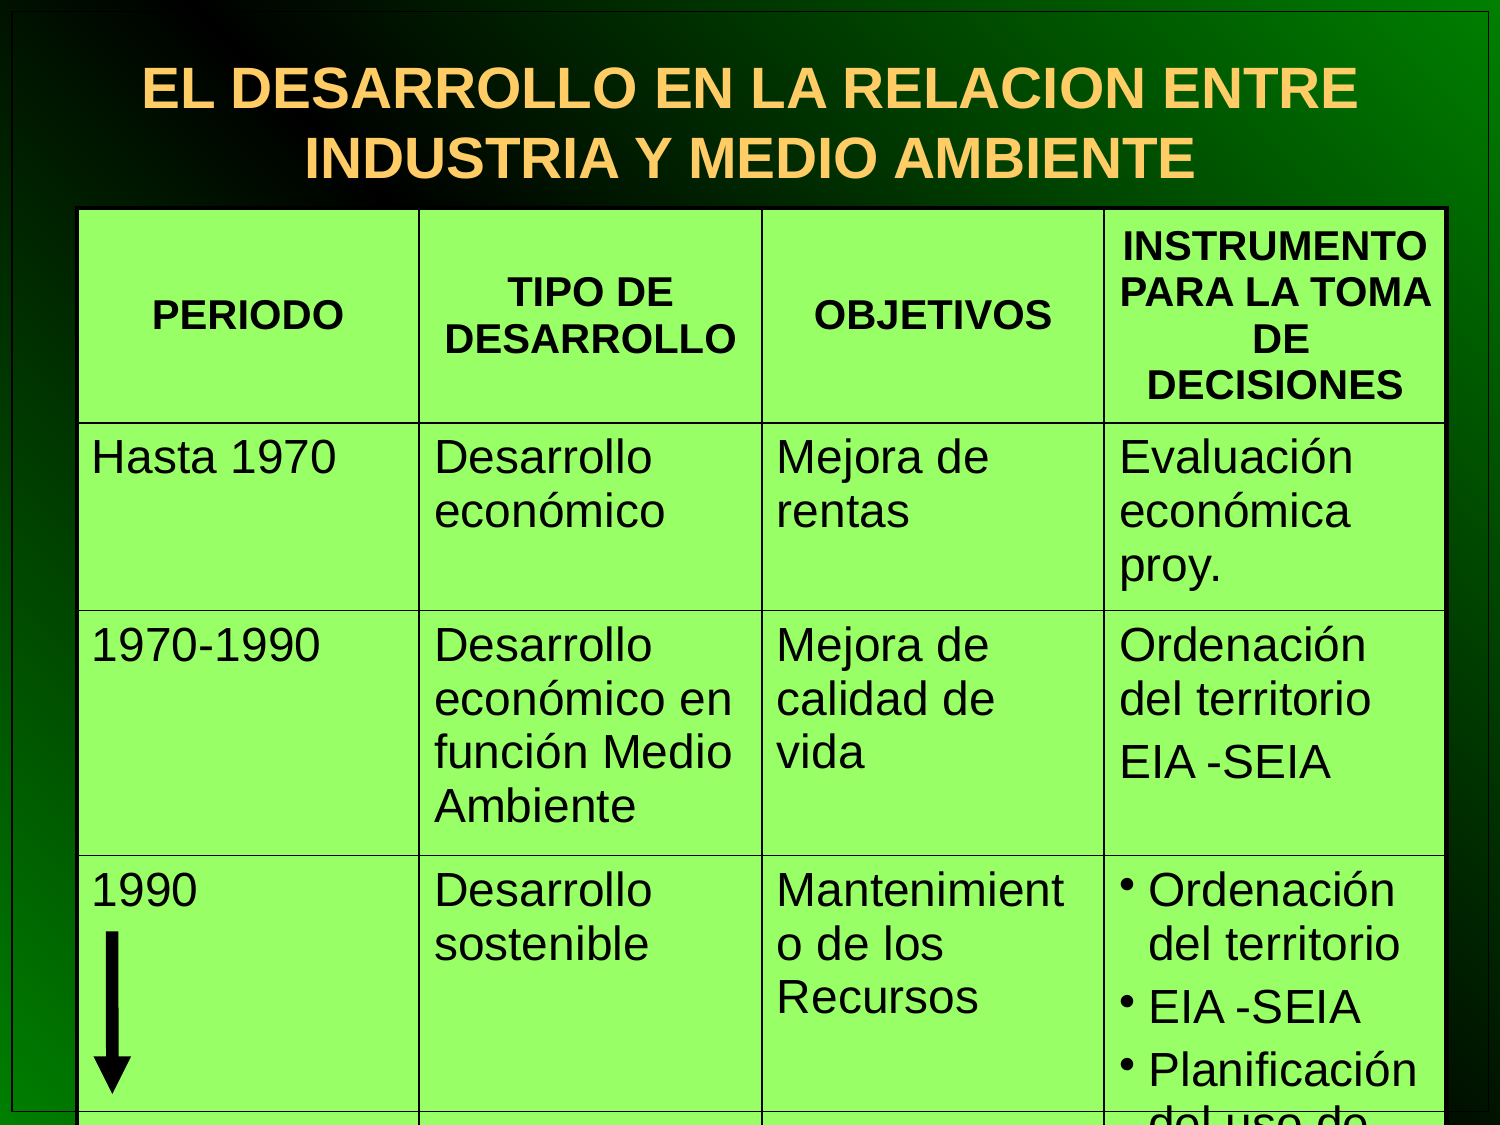

EL DESARROLLO EN LA RELACION ENTRE INDUSTRIA Y MEDIO AMBIENTE

| PERIODO | TIPO DE DESARROLLO | OBJETIVOS | INSTRUMENTO PARA LA TOMA DE DECISIONES |
| --- | --- | --- | --- |
| Hasta 1970 | Desarrollo económico | Mejora de rentas | Evaluación económica proy. |
| 1970-1990 | Desarrollo económico en función Medio Ambiente | Mejora de calidad de vida | Ordenación del territorio EIA -SEIA |
| 1990 | Desarrollo sostenible | Mantenimiento de los Recursos | Ordenación del territorio EIA -SEIA Planificación del uso de RR |